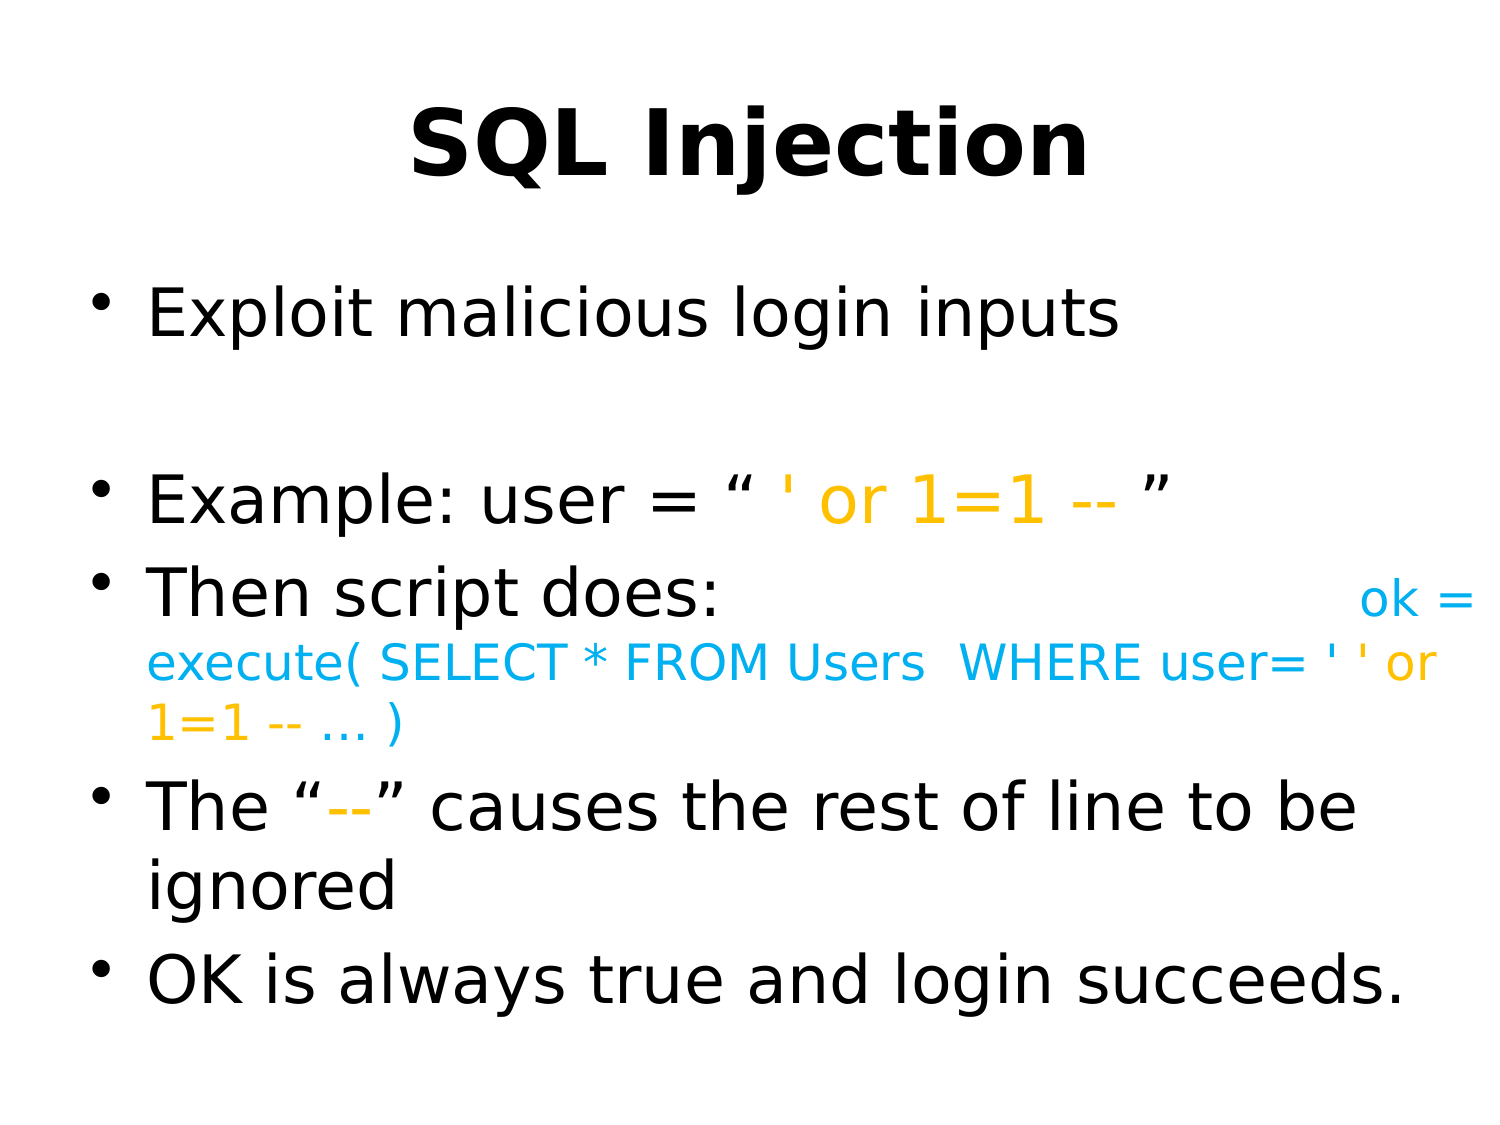

# SQL Injection
Exploit malicious login inputs

Example: user = “ ' or 1=1 -- ”
Then script does:                              ok = execute( SELECT * FROM Users  WHERE user= ' ' or 1=1 -- … )
The “--” causes the rest of line to be ignored
OK is always true and login succeeds.